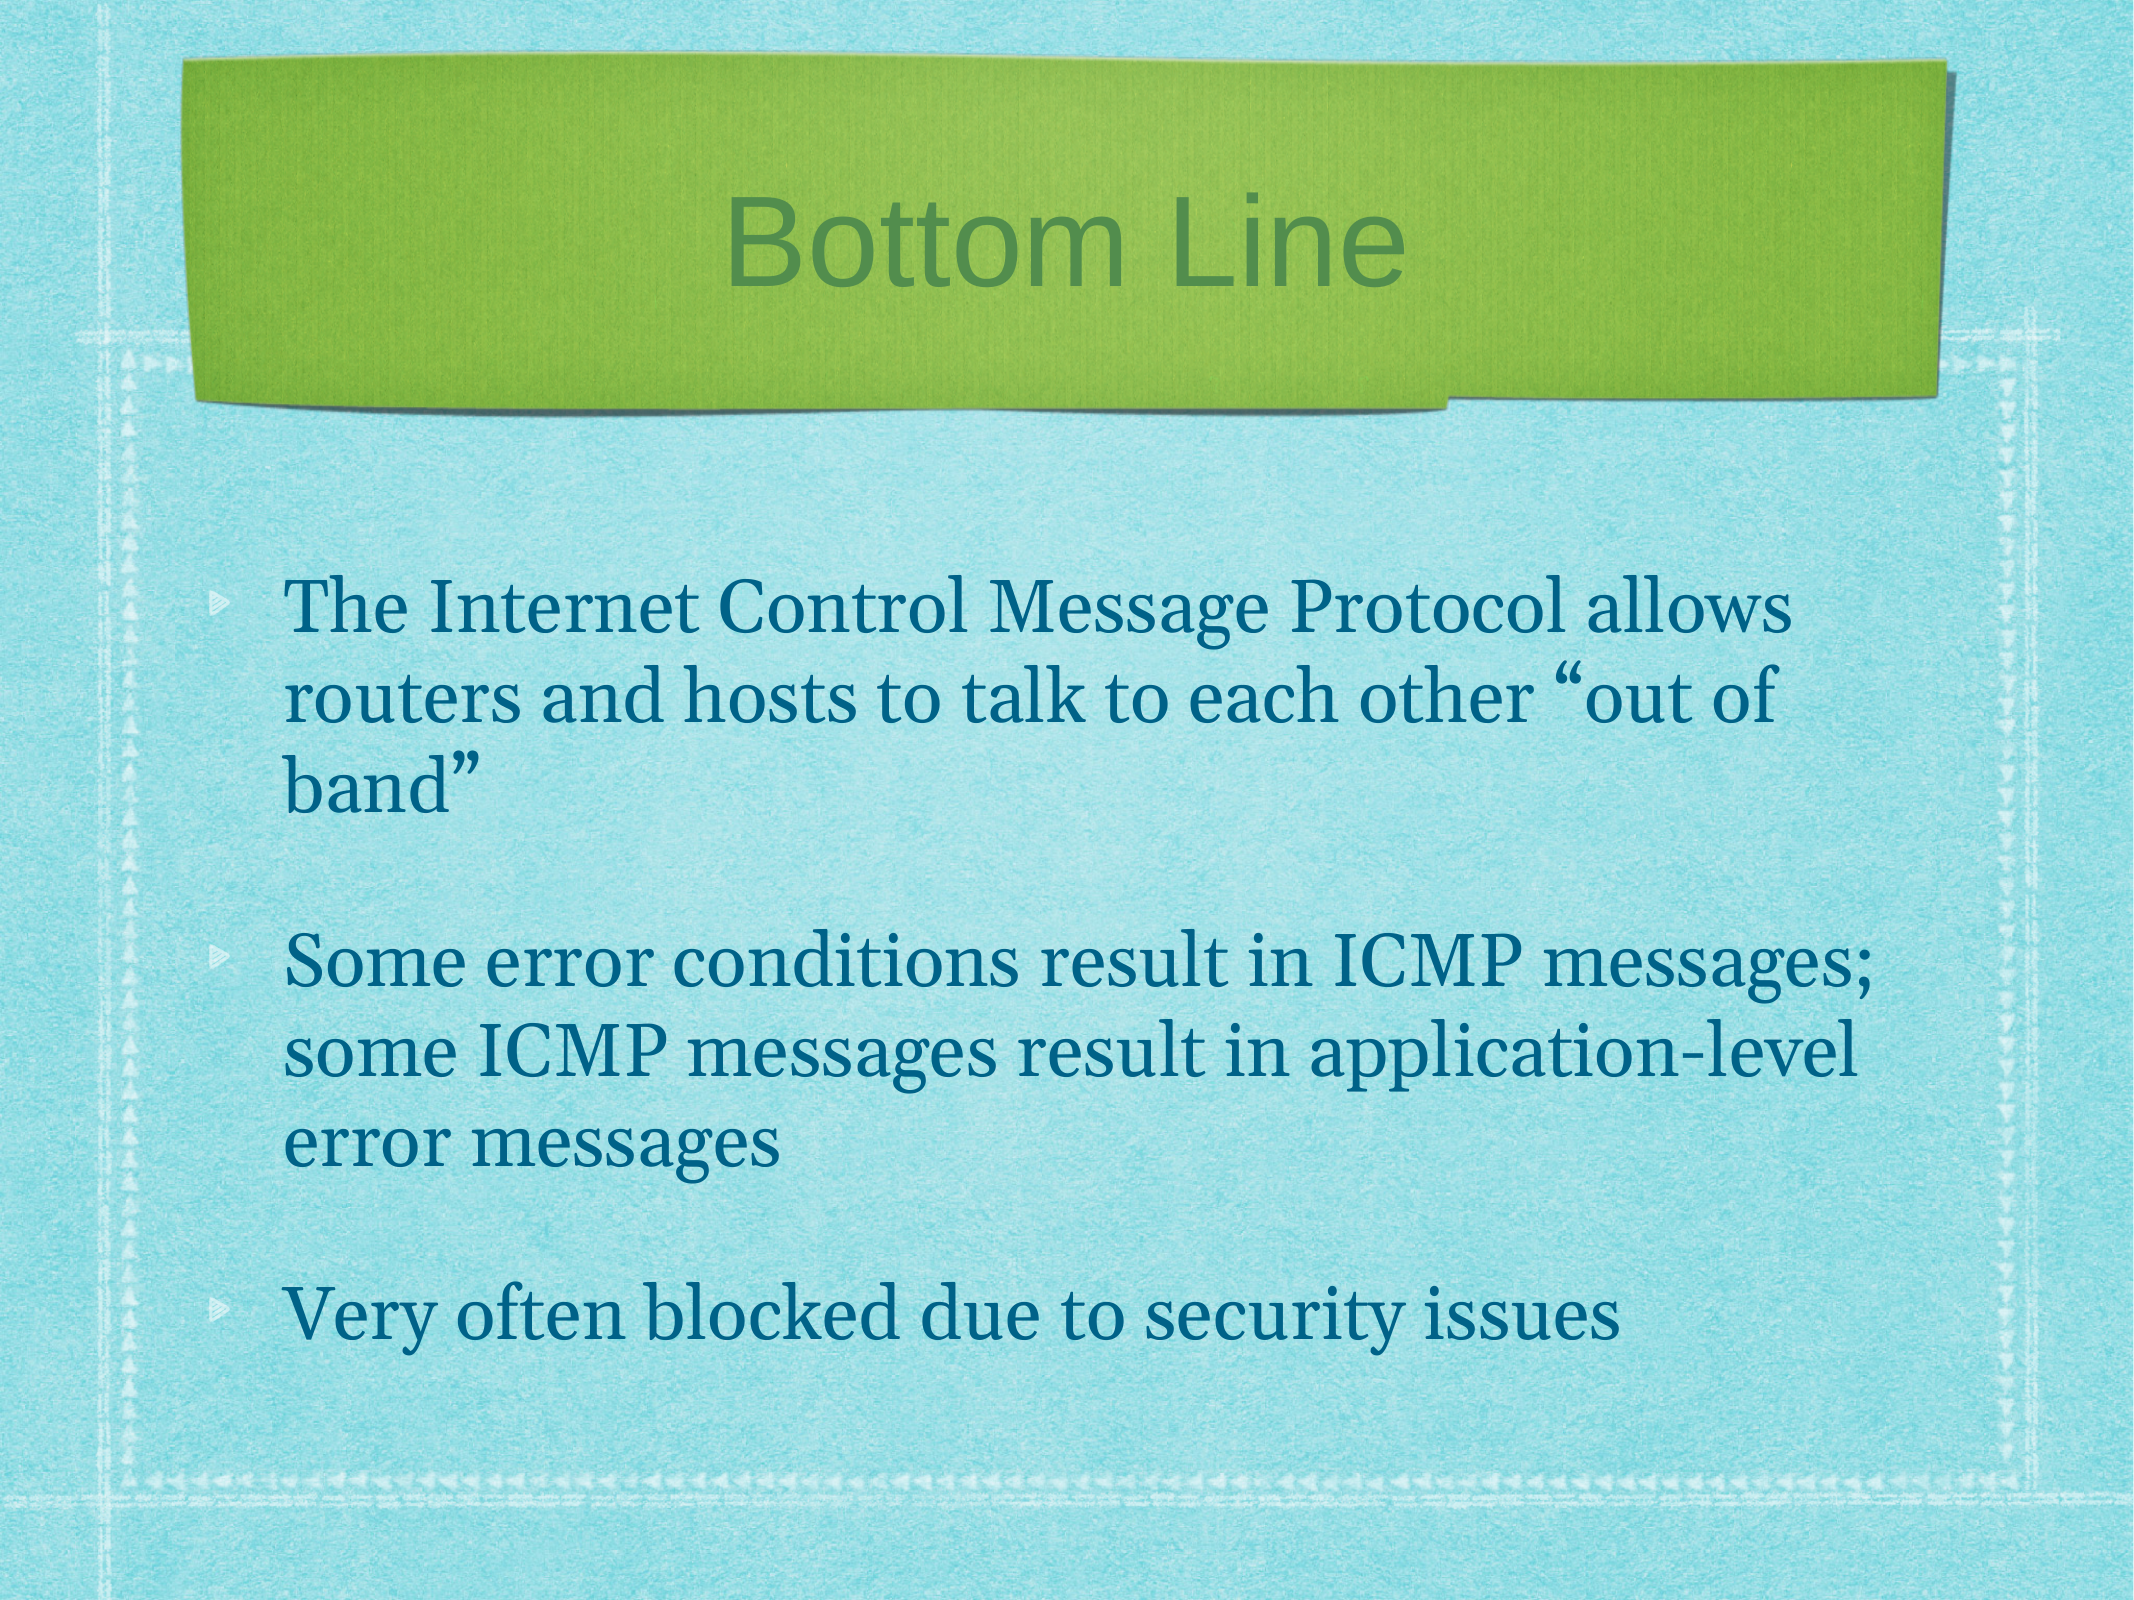

# Bottom Line
The Internet Control Message Protocol allows routers and hosts to talk to each other “out of band”
Some error conditions result in ICMP messages; some ICMP messages result in application-level error messages
Very often blocked due to security issues